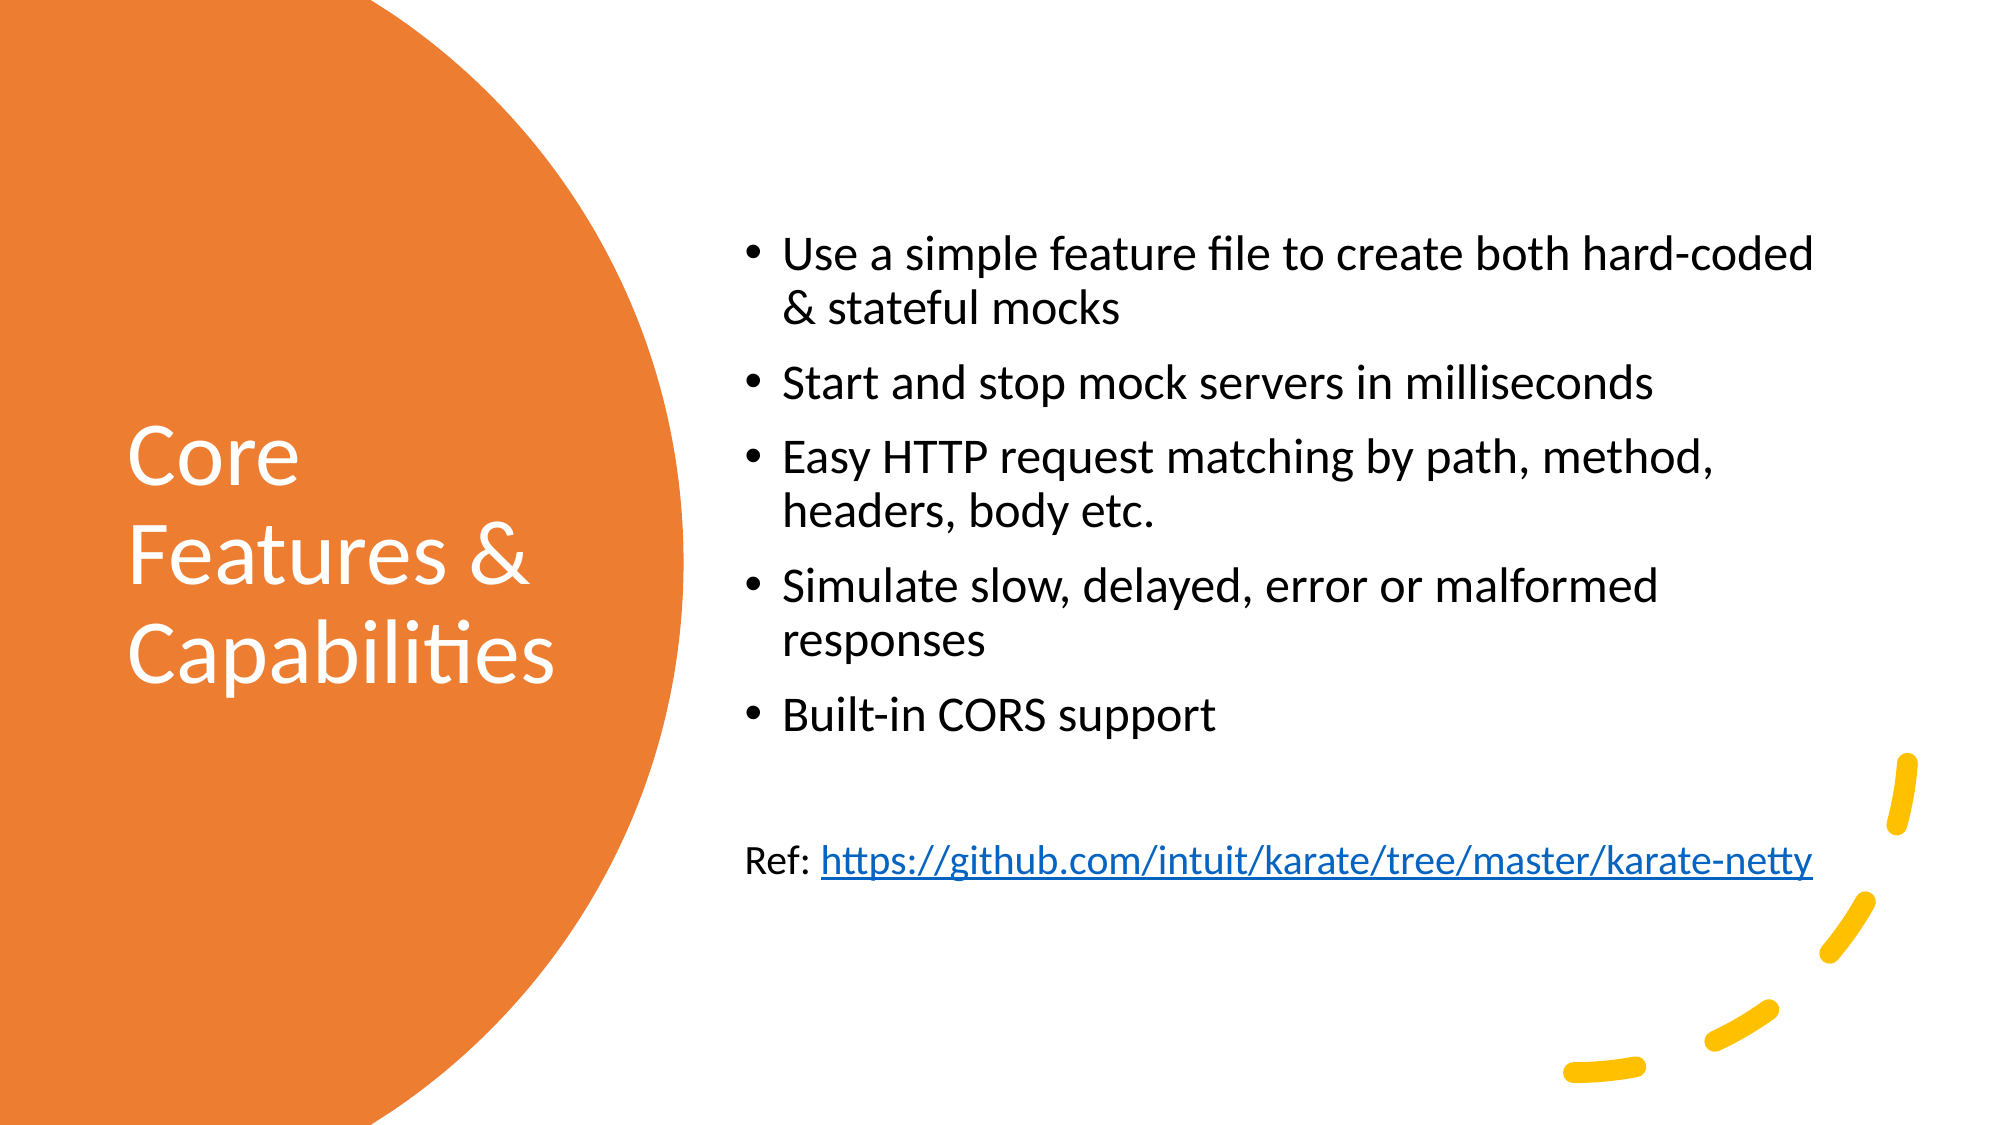

Use a simple feature file to create both hard-coded & stateful mocks
Start and stop mock servers in milliseconds
Easy HTTP request matching by path, method, headers, body etc.
Simulate slow, delayed, error or malformed responses
Built-in CORS support

Ref: https://github.com/intuit/karate/tree/master/karate-netty
# Core Features & Capabilities